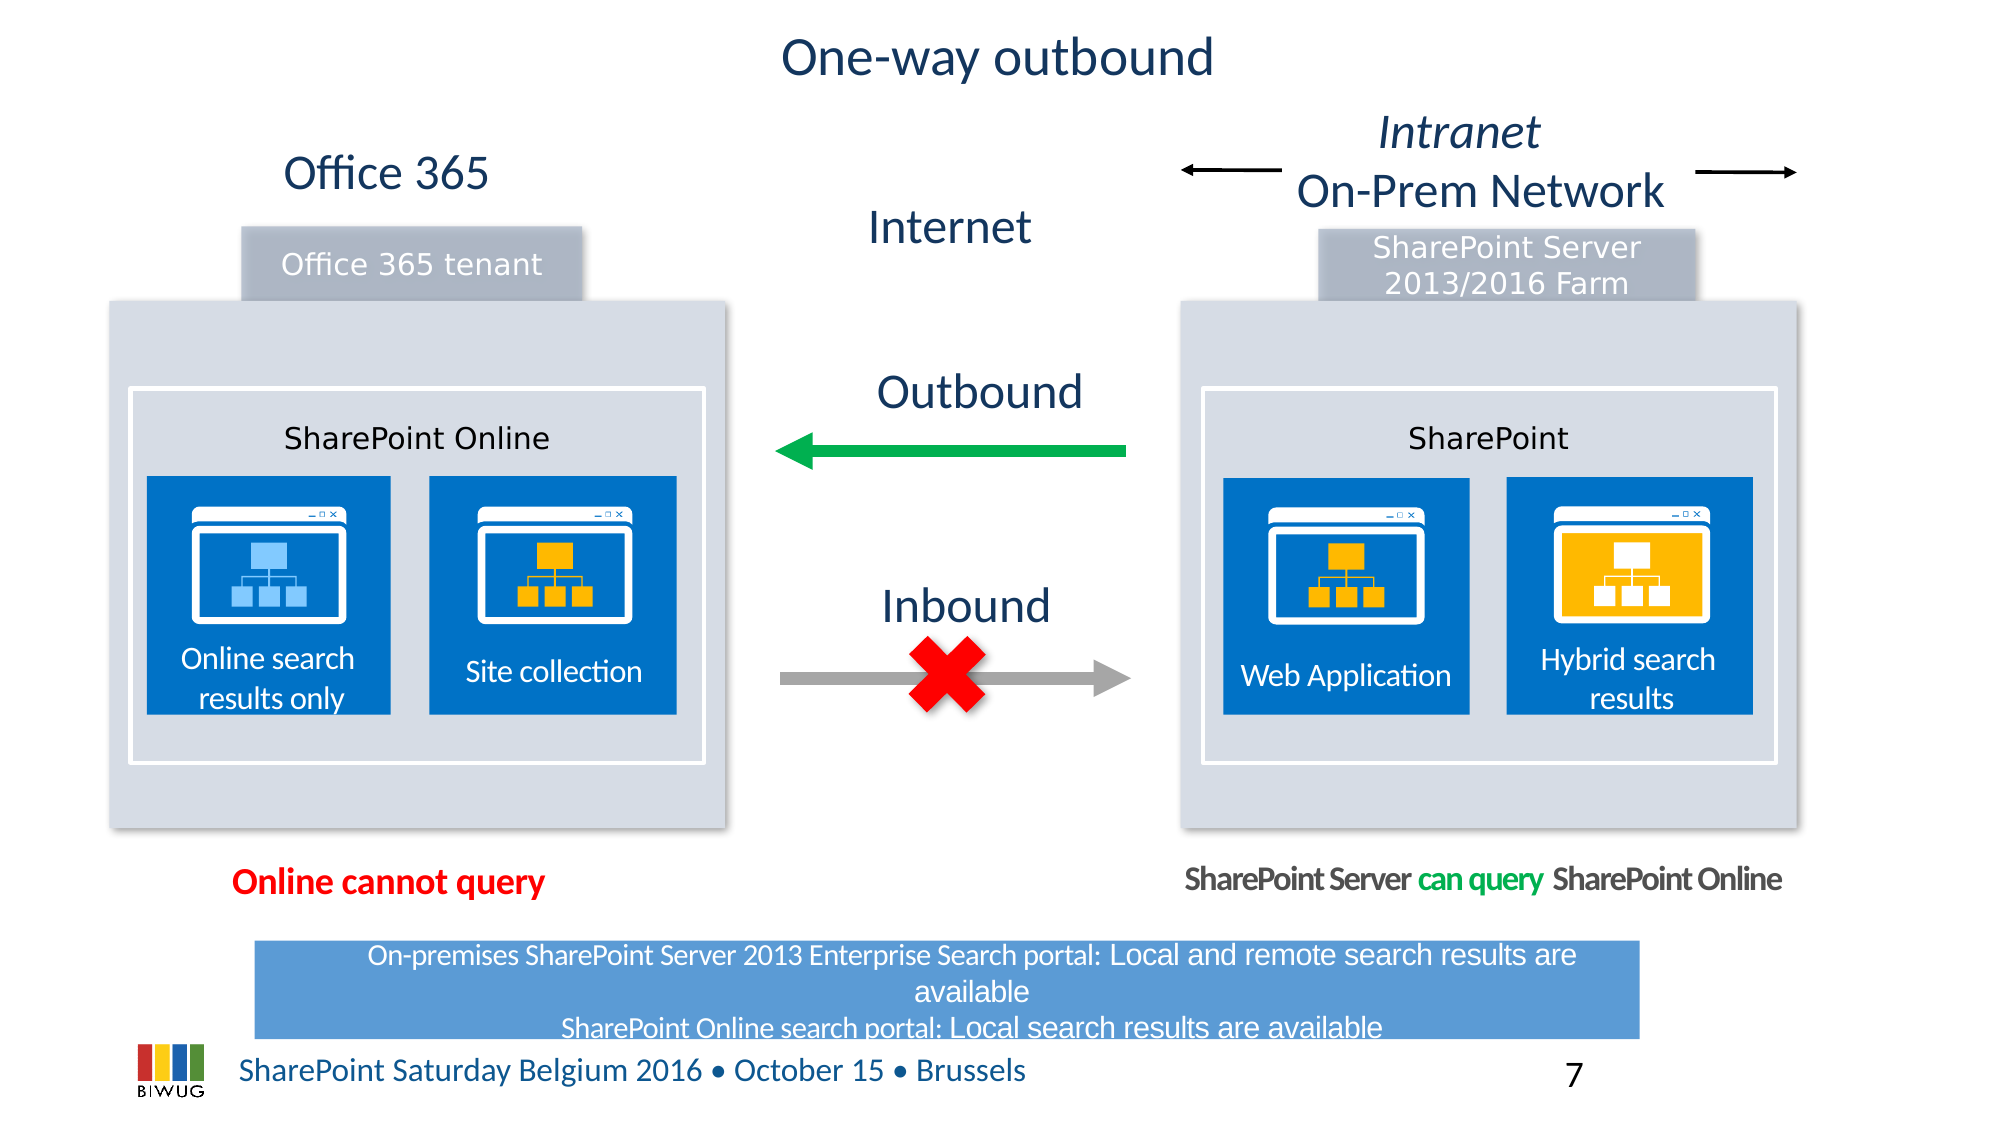

One-way outbound
Intranet
Office 365
On-Prem Network
Internet
Office 365 tenant
SharePoint Server 2013/2016 Farm

SharePoint Online

SharePoint
Outbound

Online search
results only
Site collection

Hybrid search
results
Web Application
Inbound
SharePoint Server can query SharePoint Online
Online cannot query SharePoint Server

On-premises SharePoint Server 2013 Enterprise Search portal: Local and remote search results are available
SharePoint Online search portal: Local search results are available
7